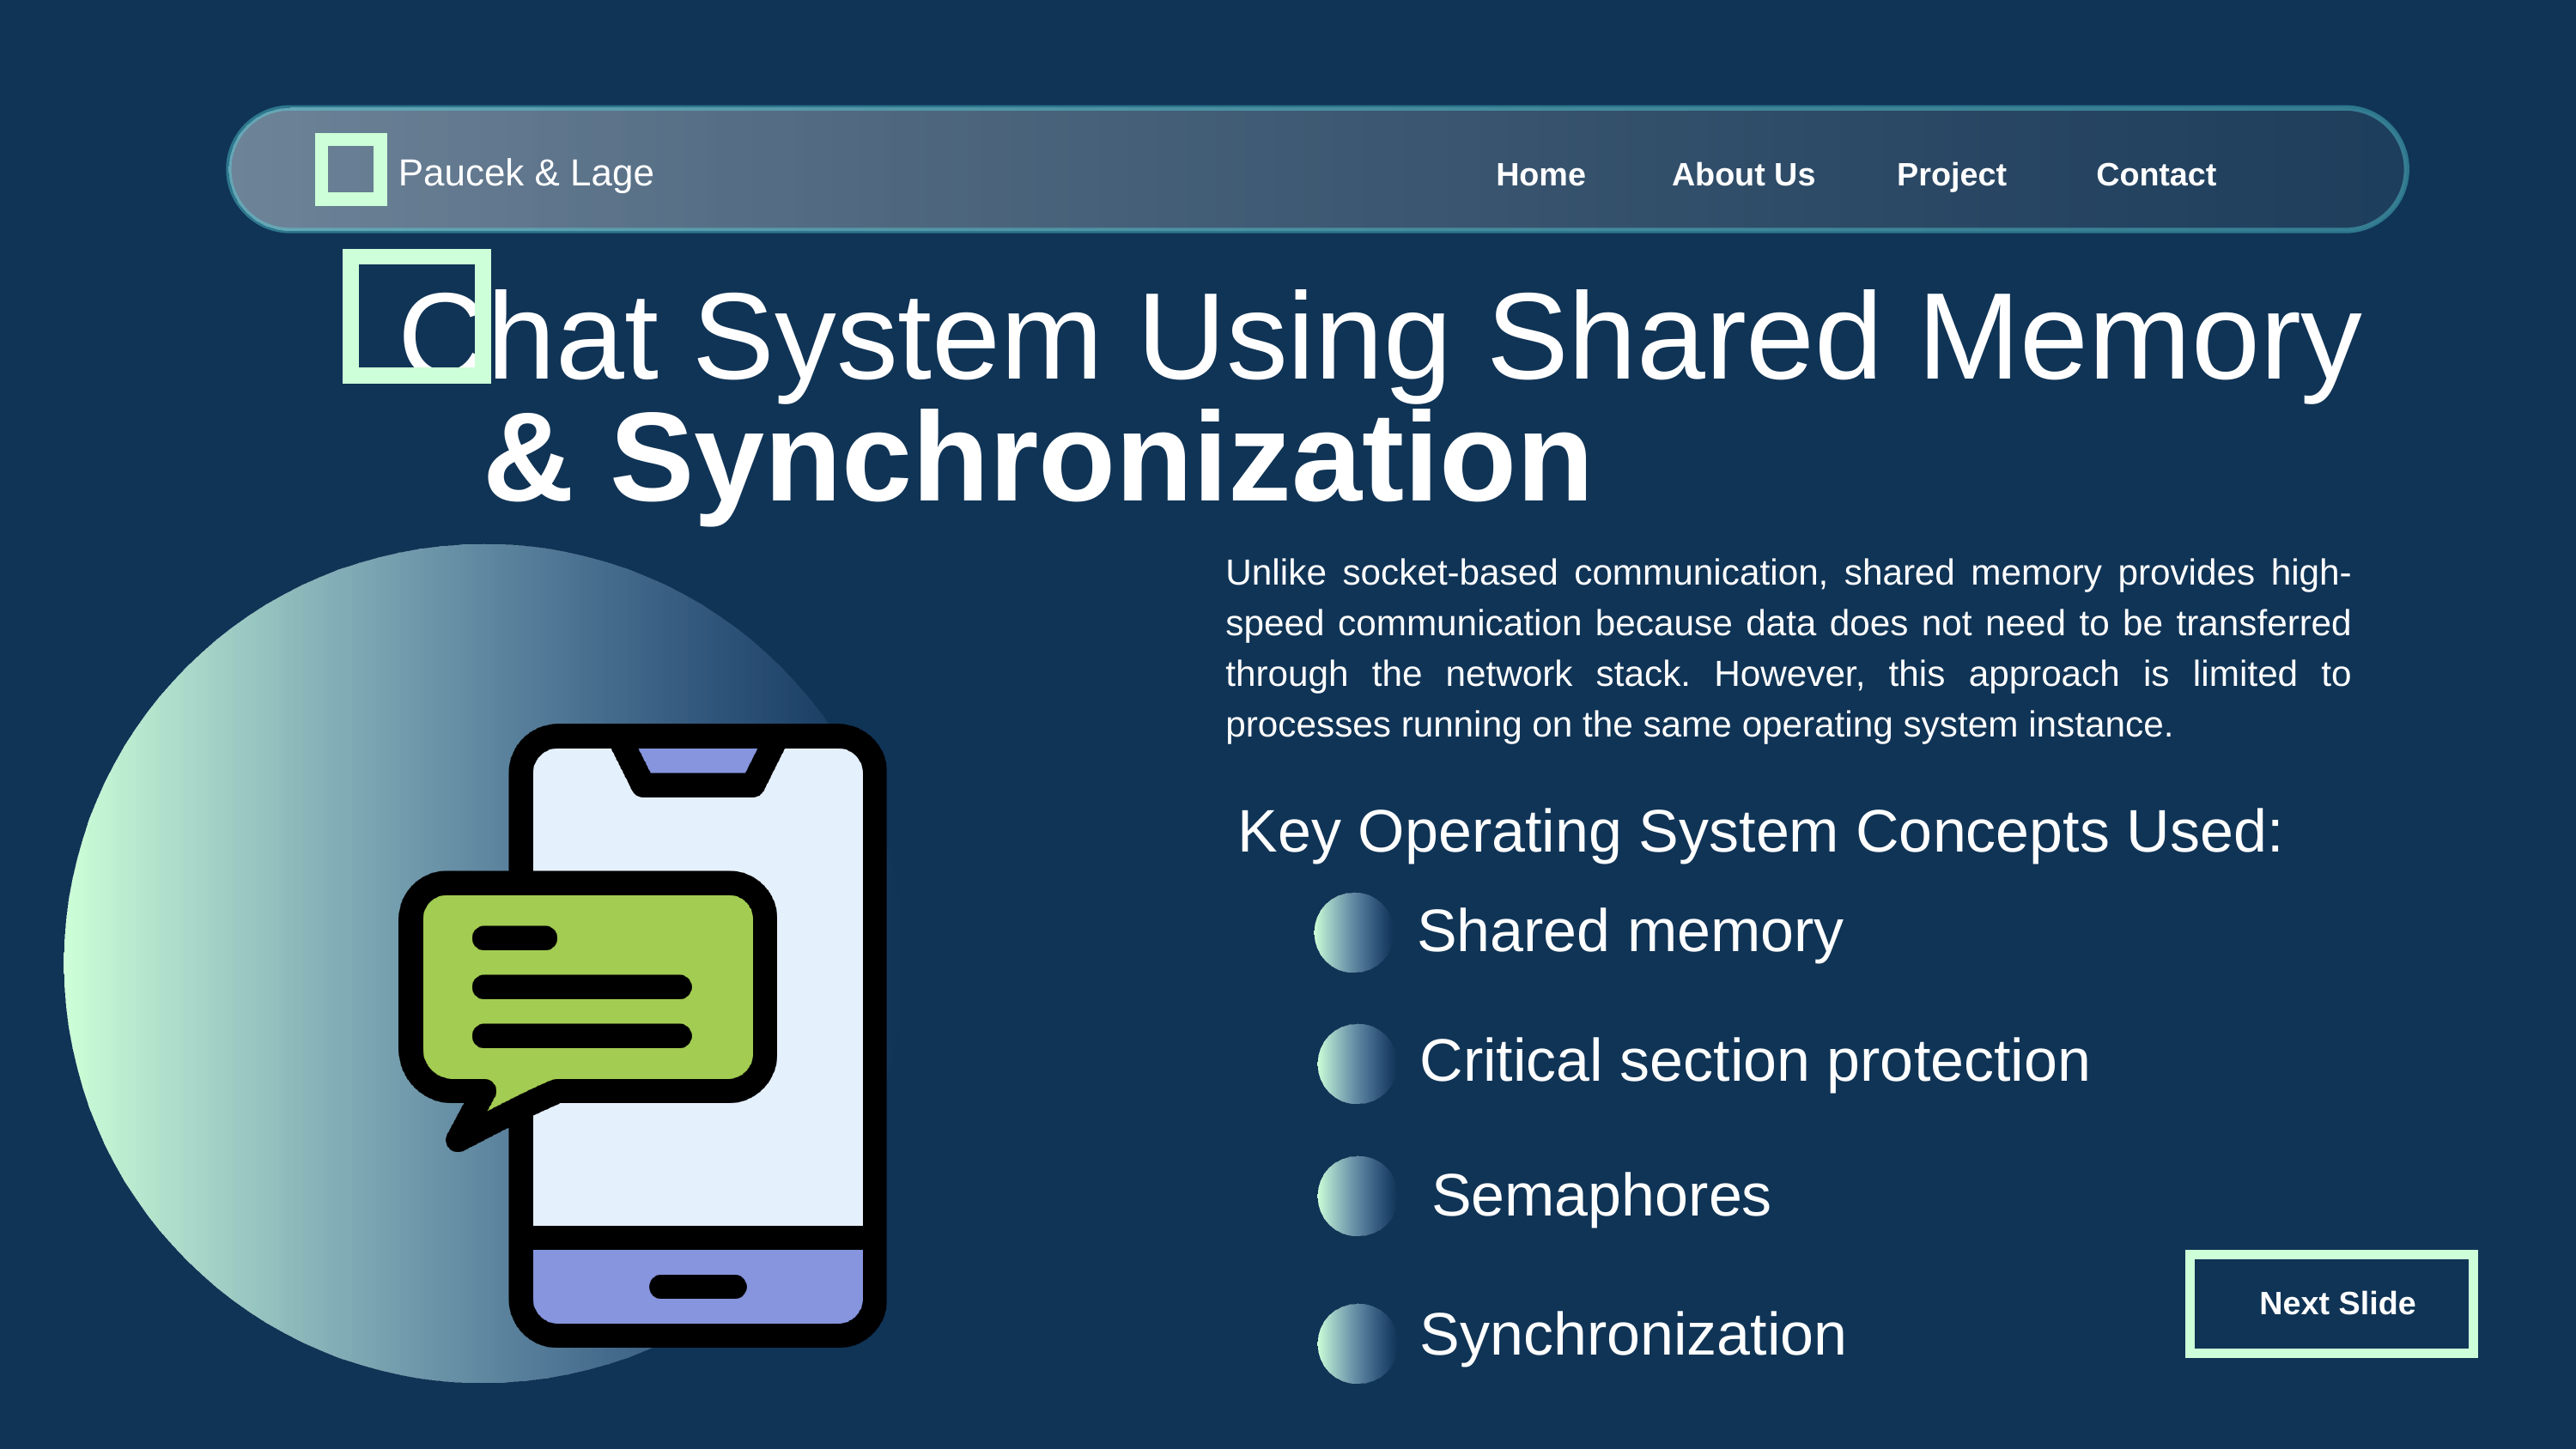

Paucek & Lage
Home
About Us
Project
Contact

Chat System Using Shared Memory
& Synchronization

Unlike socket-based communication, shared memory provides high-speed communication because data does not need to be transferred through the network stack. However, this approach is limited to processes running on the same operating system instance.

Key Operating System Concepts Used:

Shared memory

Critical section protection

Semaphores

Next Slide

Synchronization